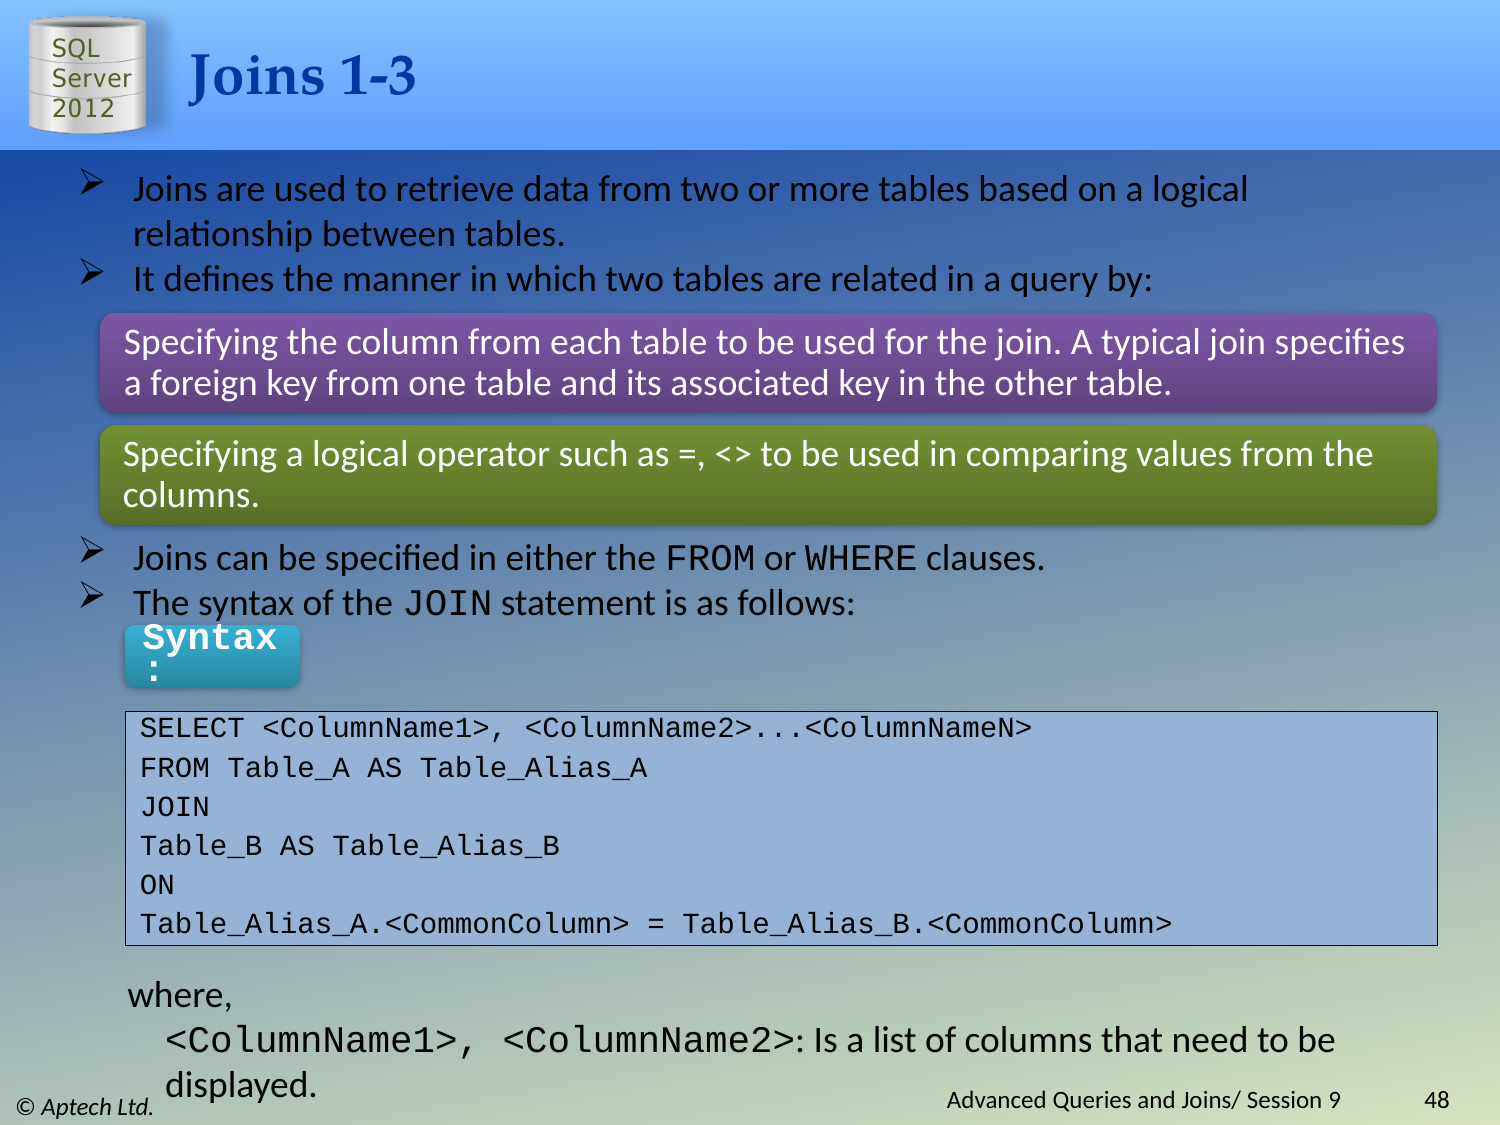

# Joins 1-3
Joins are used to retrieve data from two or more tables based on a logical relationship between tables.
It defines the manner in which two tables are related in a query by:

Specifying the column from each table to be used for the join. A typical join specifies a foreign key from one table and its associated key in the other table.

Specifying a logical operator such as =, <> to be used in comparing values from the columns.
Joins can be specified in either the FROM or WHERE clauses.
The syntax of the JOIN statement is as follows:
Syntax:
SELECT <ColumnName1>, <ColumnName2>...<ColumnNameN>
FROM Table_A AS Table_Alias_A
JOIN
Table_B AS Table_Alias_B
ON
Table_Alias_A.<CommonColumn> = Table_Alias_B.<CommonColumn>
where,
<ColumnName1>, <ColumnName2>: Is a list of columns that need to be displayed.
Advanced Queries and Joins/ Session 9
48